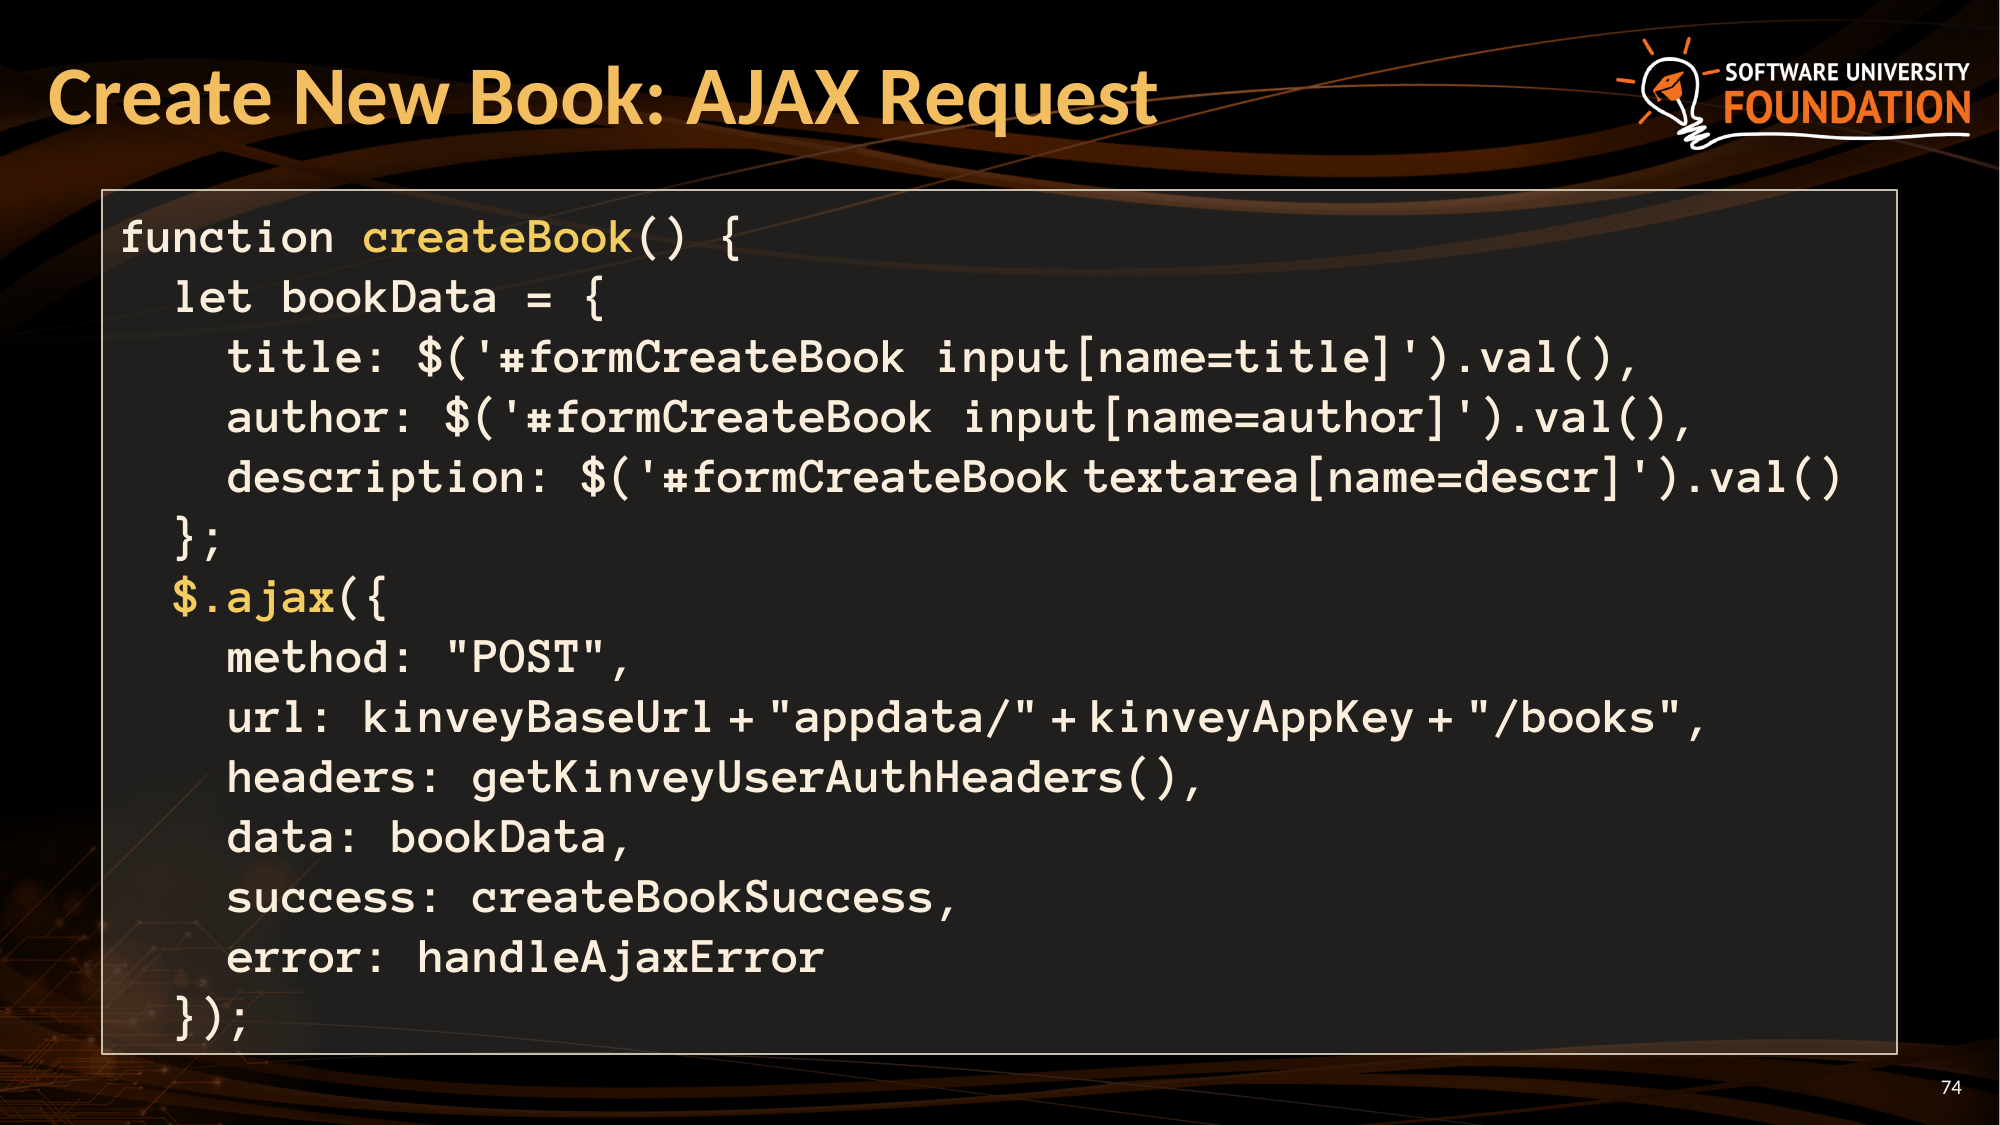

# Create New Book: AJAX Request
function createBook() {
  let bookData = {
    title: $('#formCreateBook input[name=title]').val(),
    author: $('#formCreateBook input[name=author]').val(),
    description: $('#formCreateBook textarea[name=descr]').val()
  };
  $.ajax({
    method: "POST",
    url: kinveyBaseUrl + "appdata/" + kinveyAppKey + "/books",
    headers: getKinveyUserAuthHeaders(),
    data: bookData,
    success: createBookSuccess,
    error: handleAjaxError
  });
74